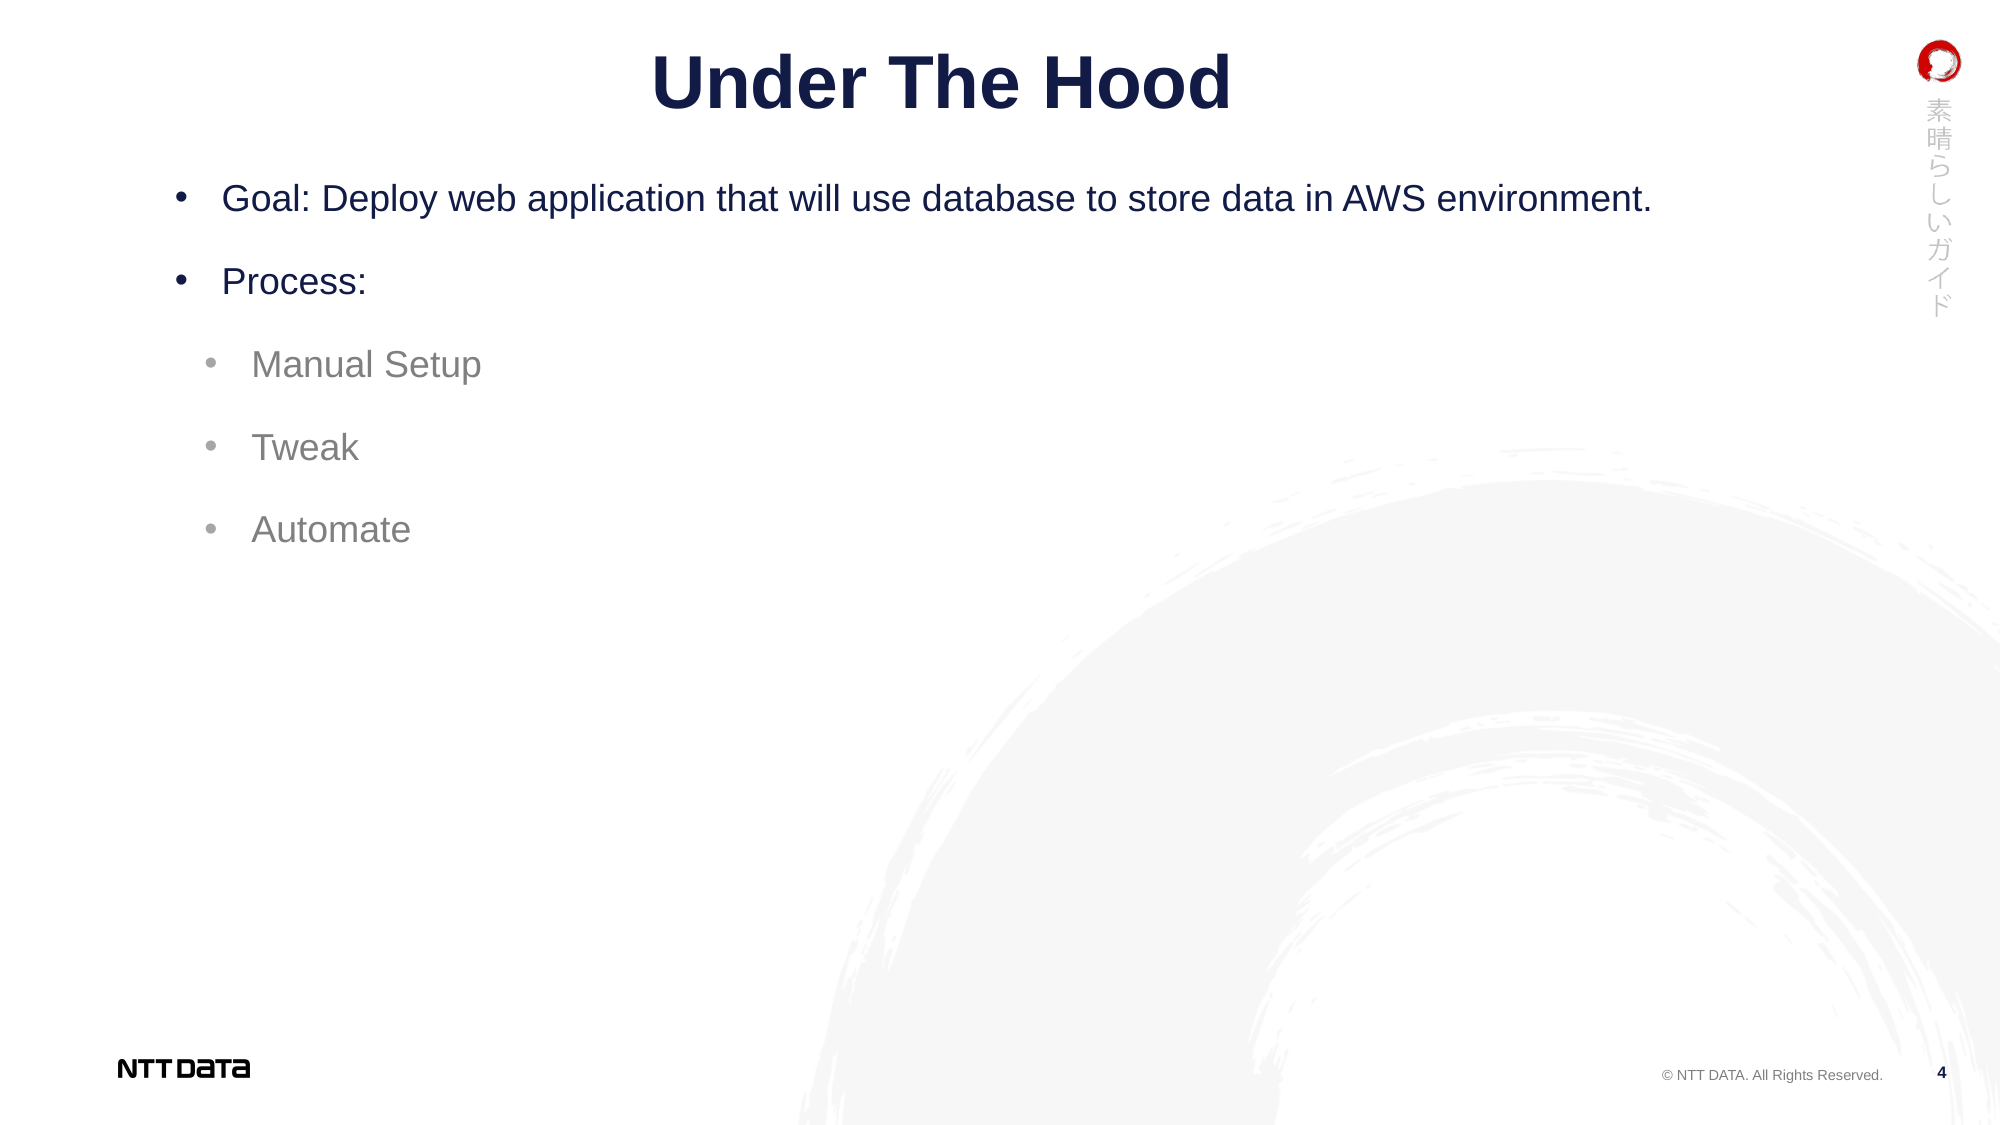

Under The Hood
Goal: Deploy web application that will use database to store data in AWS environment.
Process:
Manual Setup
Tweak
Automate
4